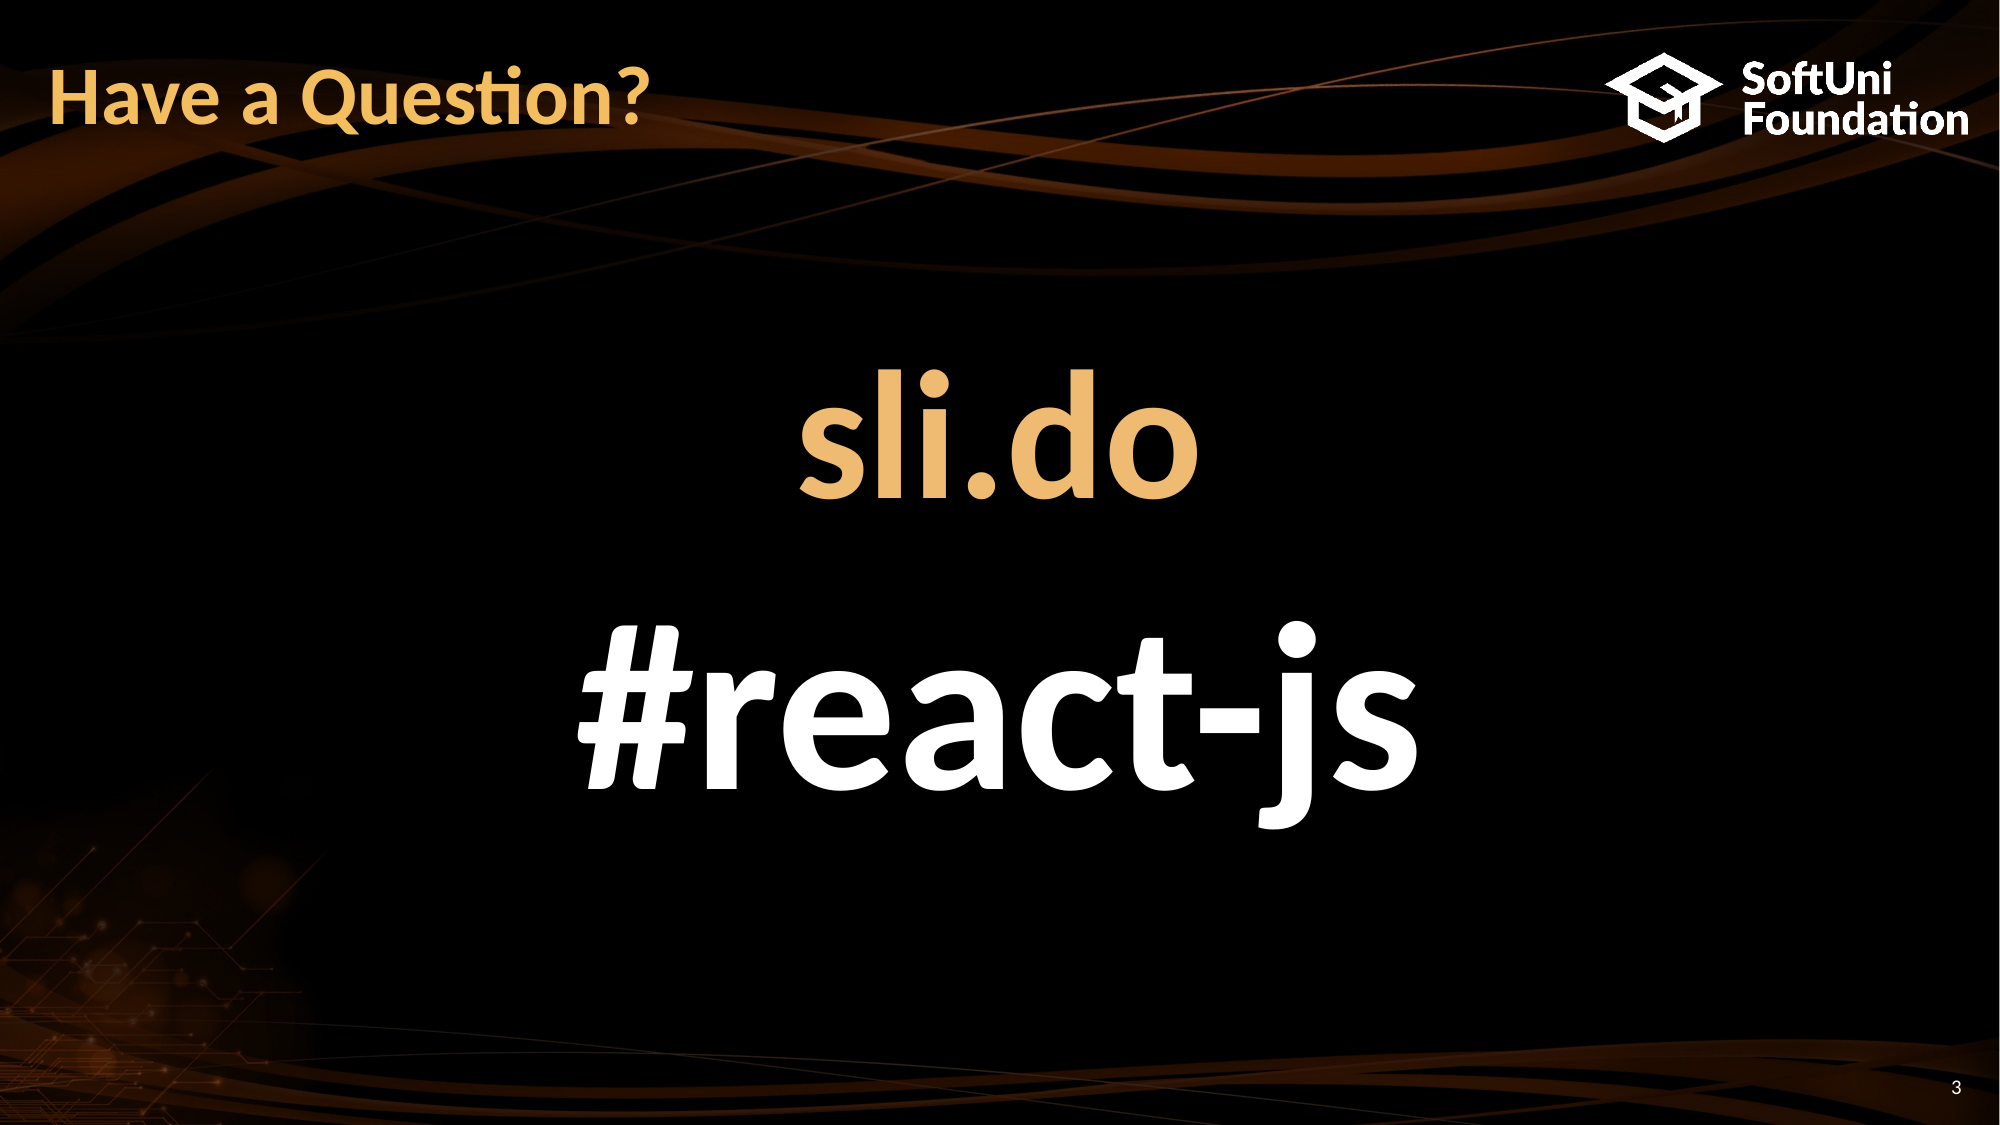

# Have a Question?

sli.do
#react-js

3